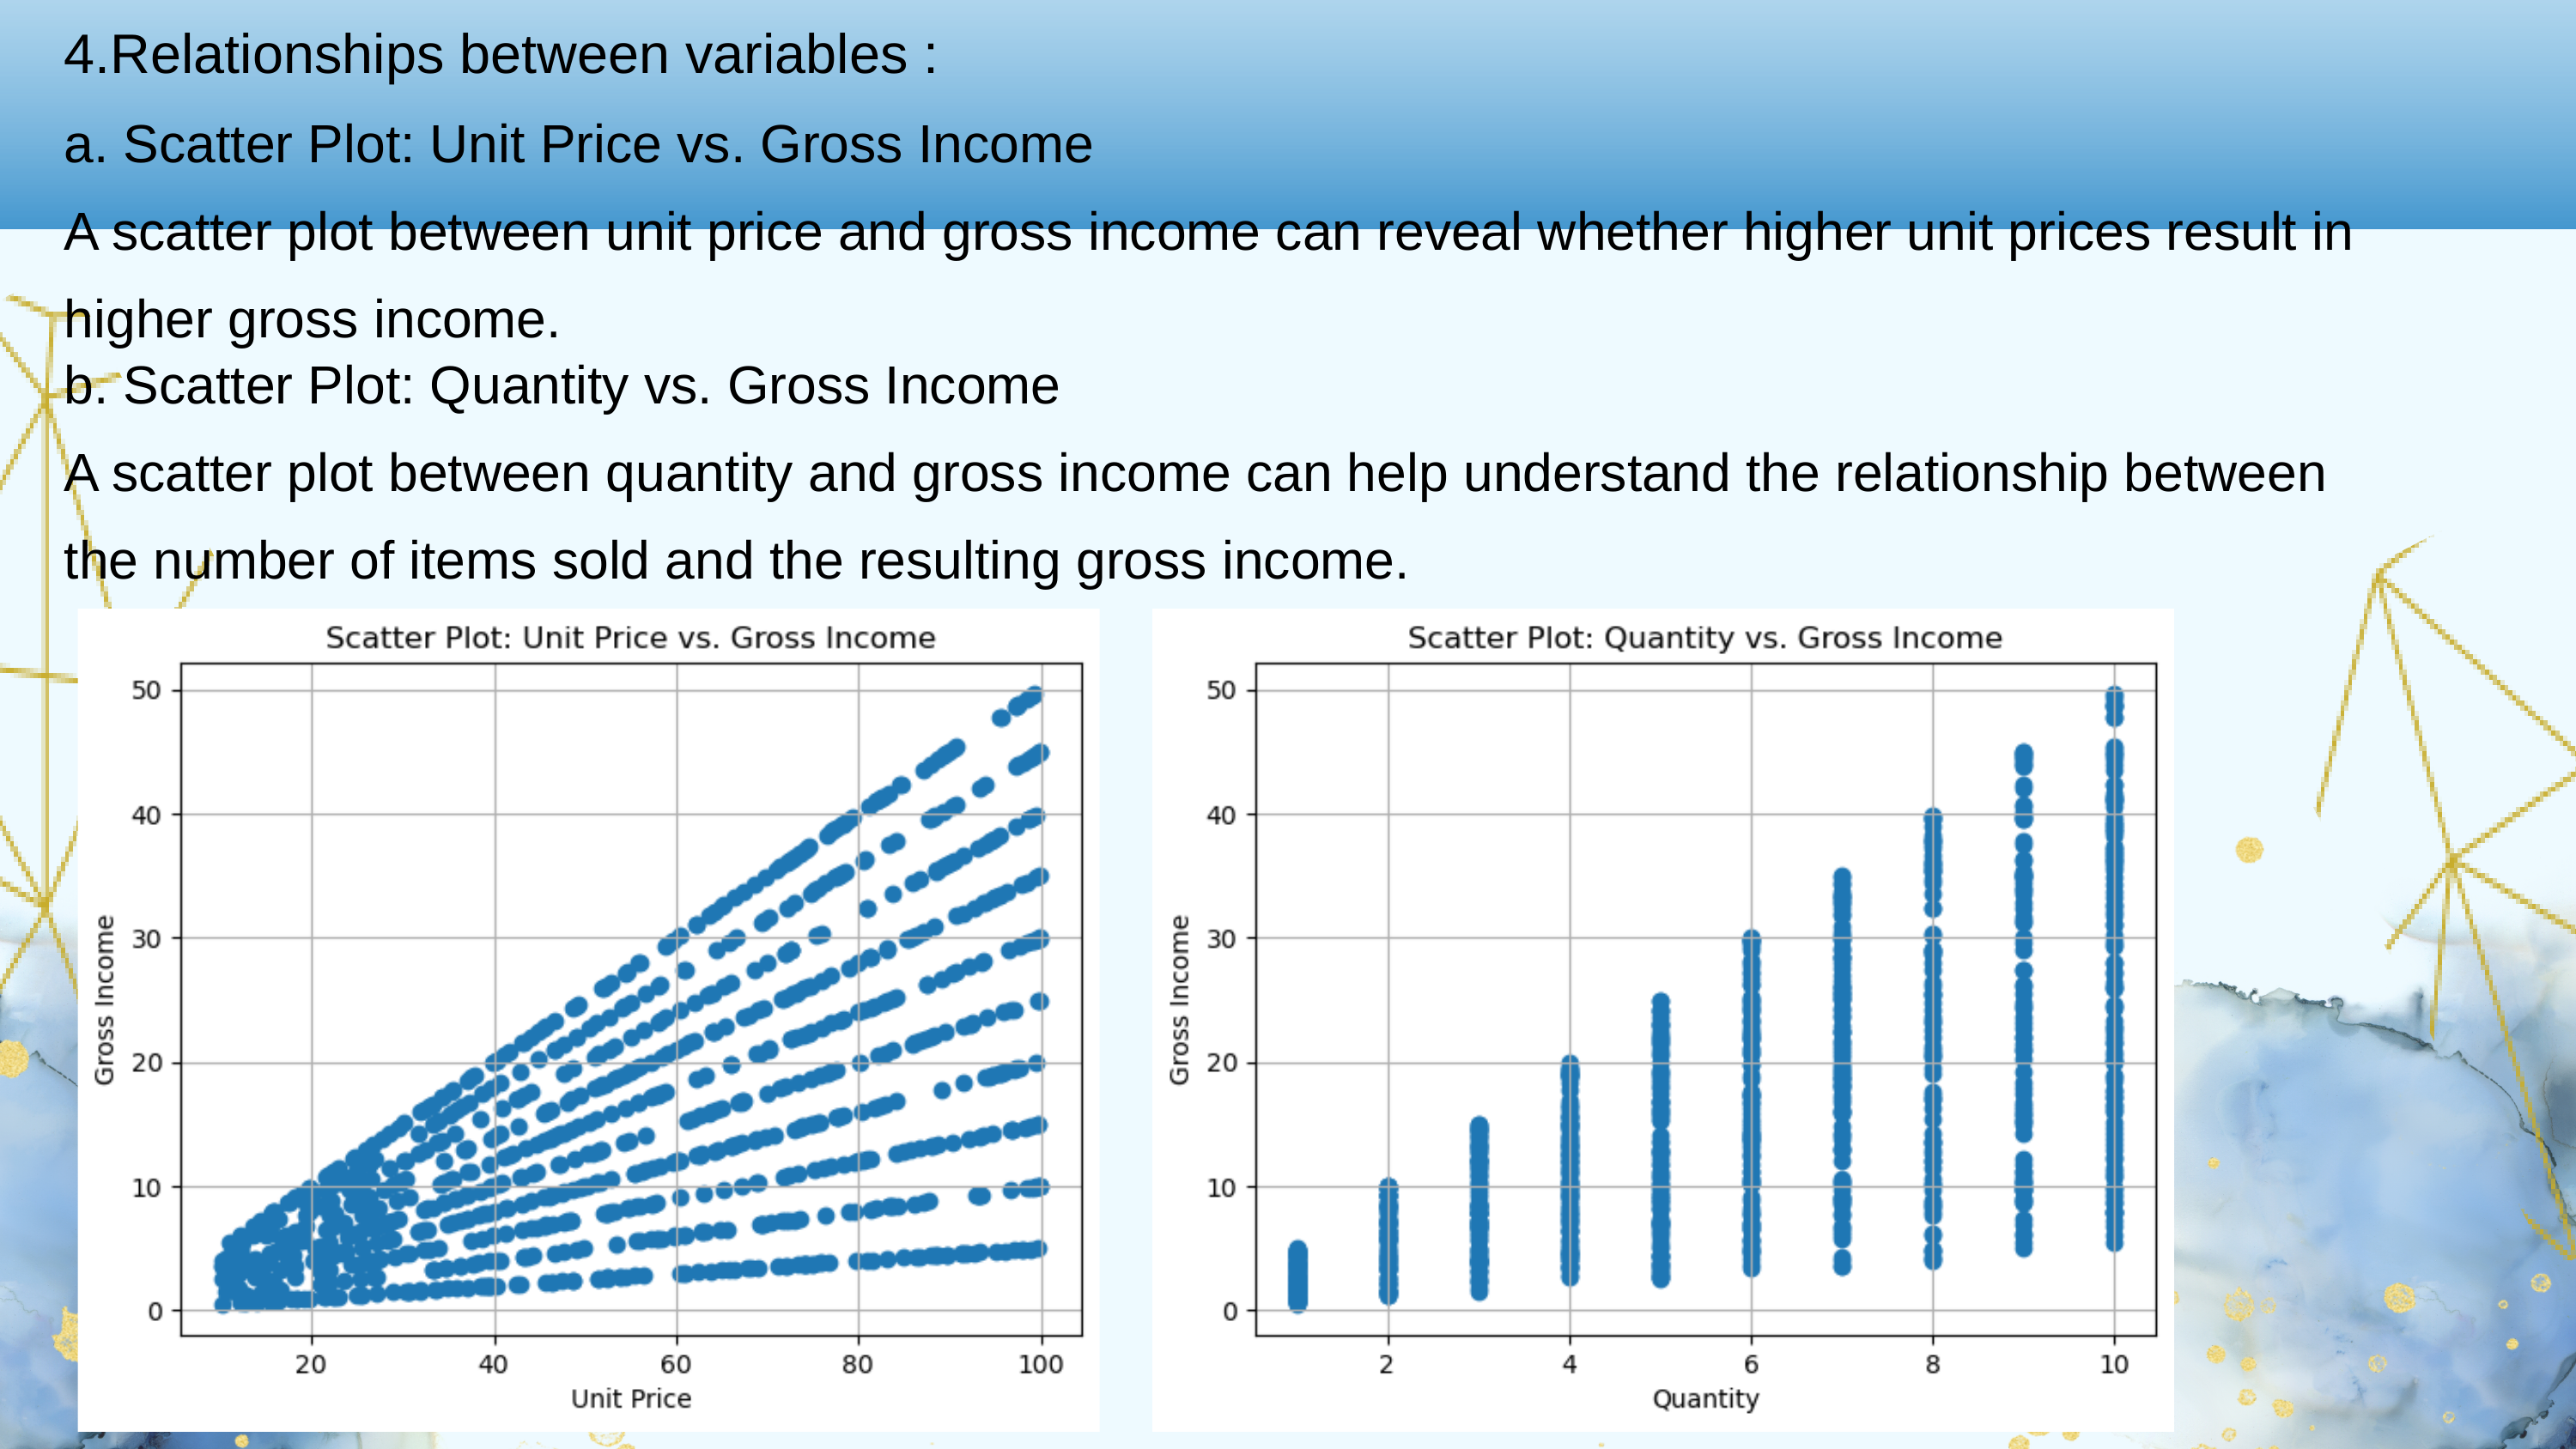

4.Relationships between variables :

a. Scatter Plot: Unit Price vs. Gross Income
A scatter plot between unit price and gross income can reveal whether higher unit prices result in higher gross income.

b. Scatter Plot: Quantity vs. Gross Income
A scatter plot between quantity and gross income can help understand the relationship between the number of items sold and the resulting gross income.